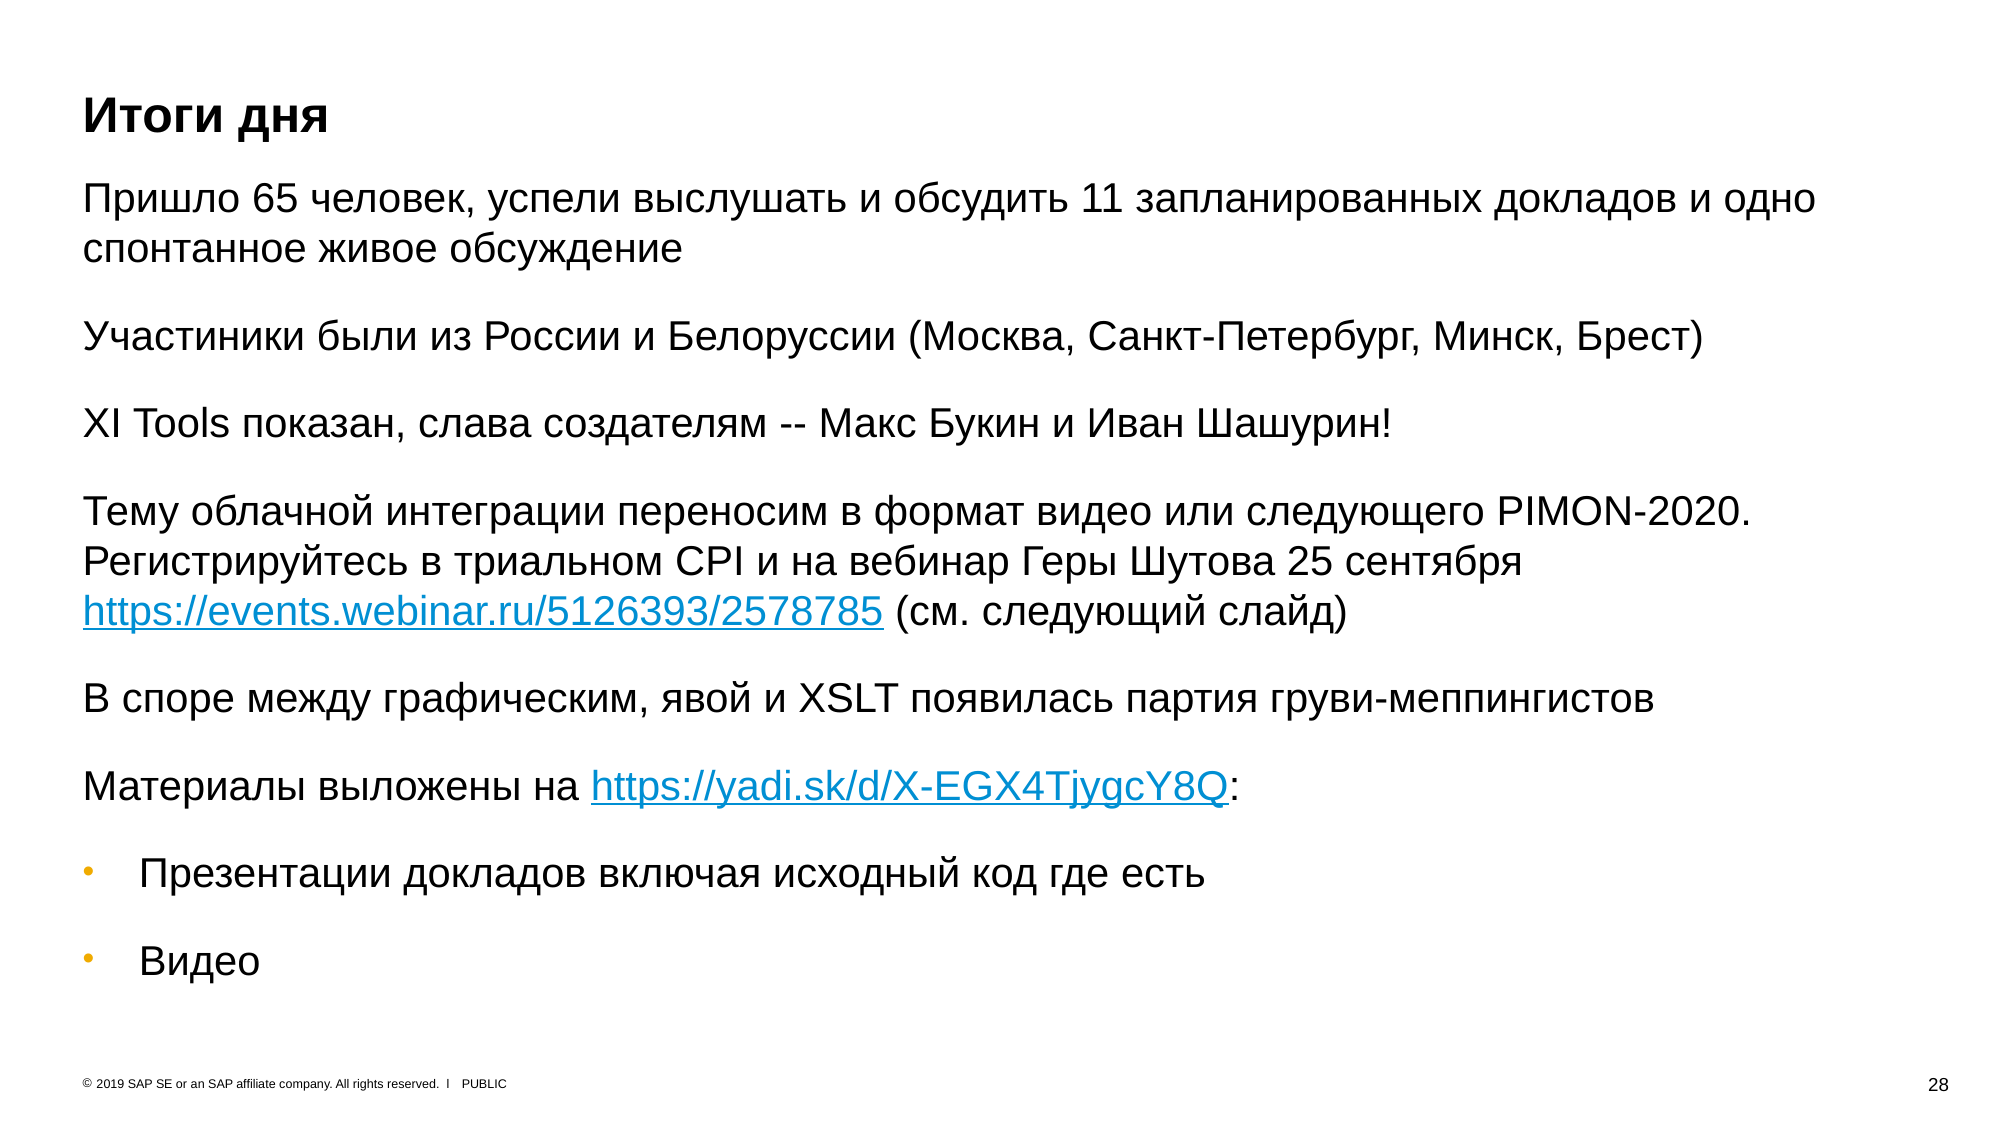

# Итоги дня
Пришло 65 человек, успели выслушать и обсудить 11 запланированных докладов и одно спонтанное живое обсуждение
Участиники были из России и Белоруссии (Москва, Санкт-Петербург, Минск, Брест)
XI Tools показан, слава создателям -- Макс Букин и Иван Шашурин!
Тему облачной интеграции переносим в формат видео или следующего PIMON-2020. Регистрируйтесь в триальном CPI и на вебинар Геры Шутова 25 сентября https://events.webinar.ru/5126393/2578785 (см. следующий слайд)
В споре между графическим, явой и XSLT появилась партия груви-меппингистов
Материалы выложены на https://yadi.sk/d/X-EGX4TjygcY8Q:
Презентации докладов включая исходный код где есть
Видео